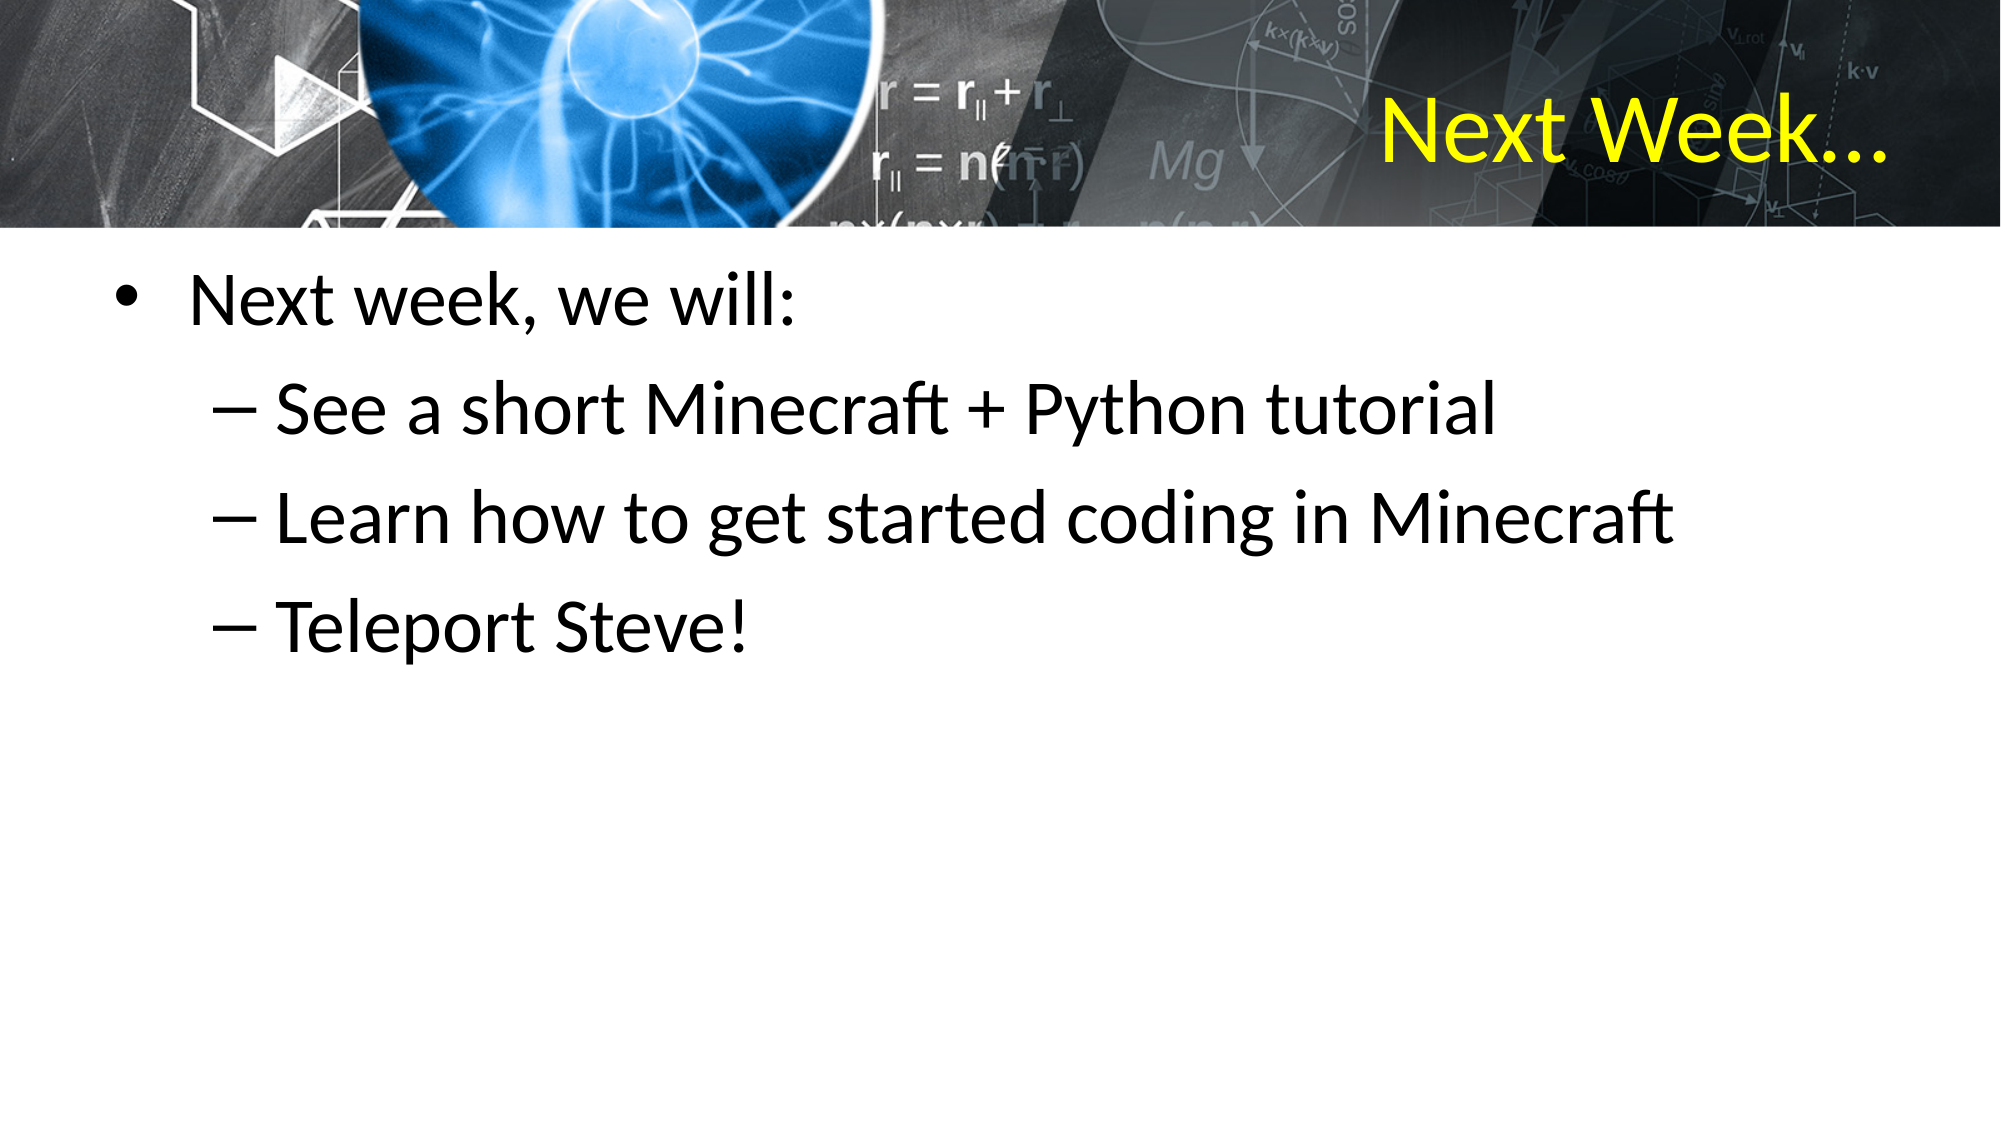

# Next Week…
Next week, we will:
See a short Minecraft + Python tutorial
Learn how to get started coding in Minecraft
Teleport Steve!